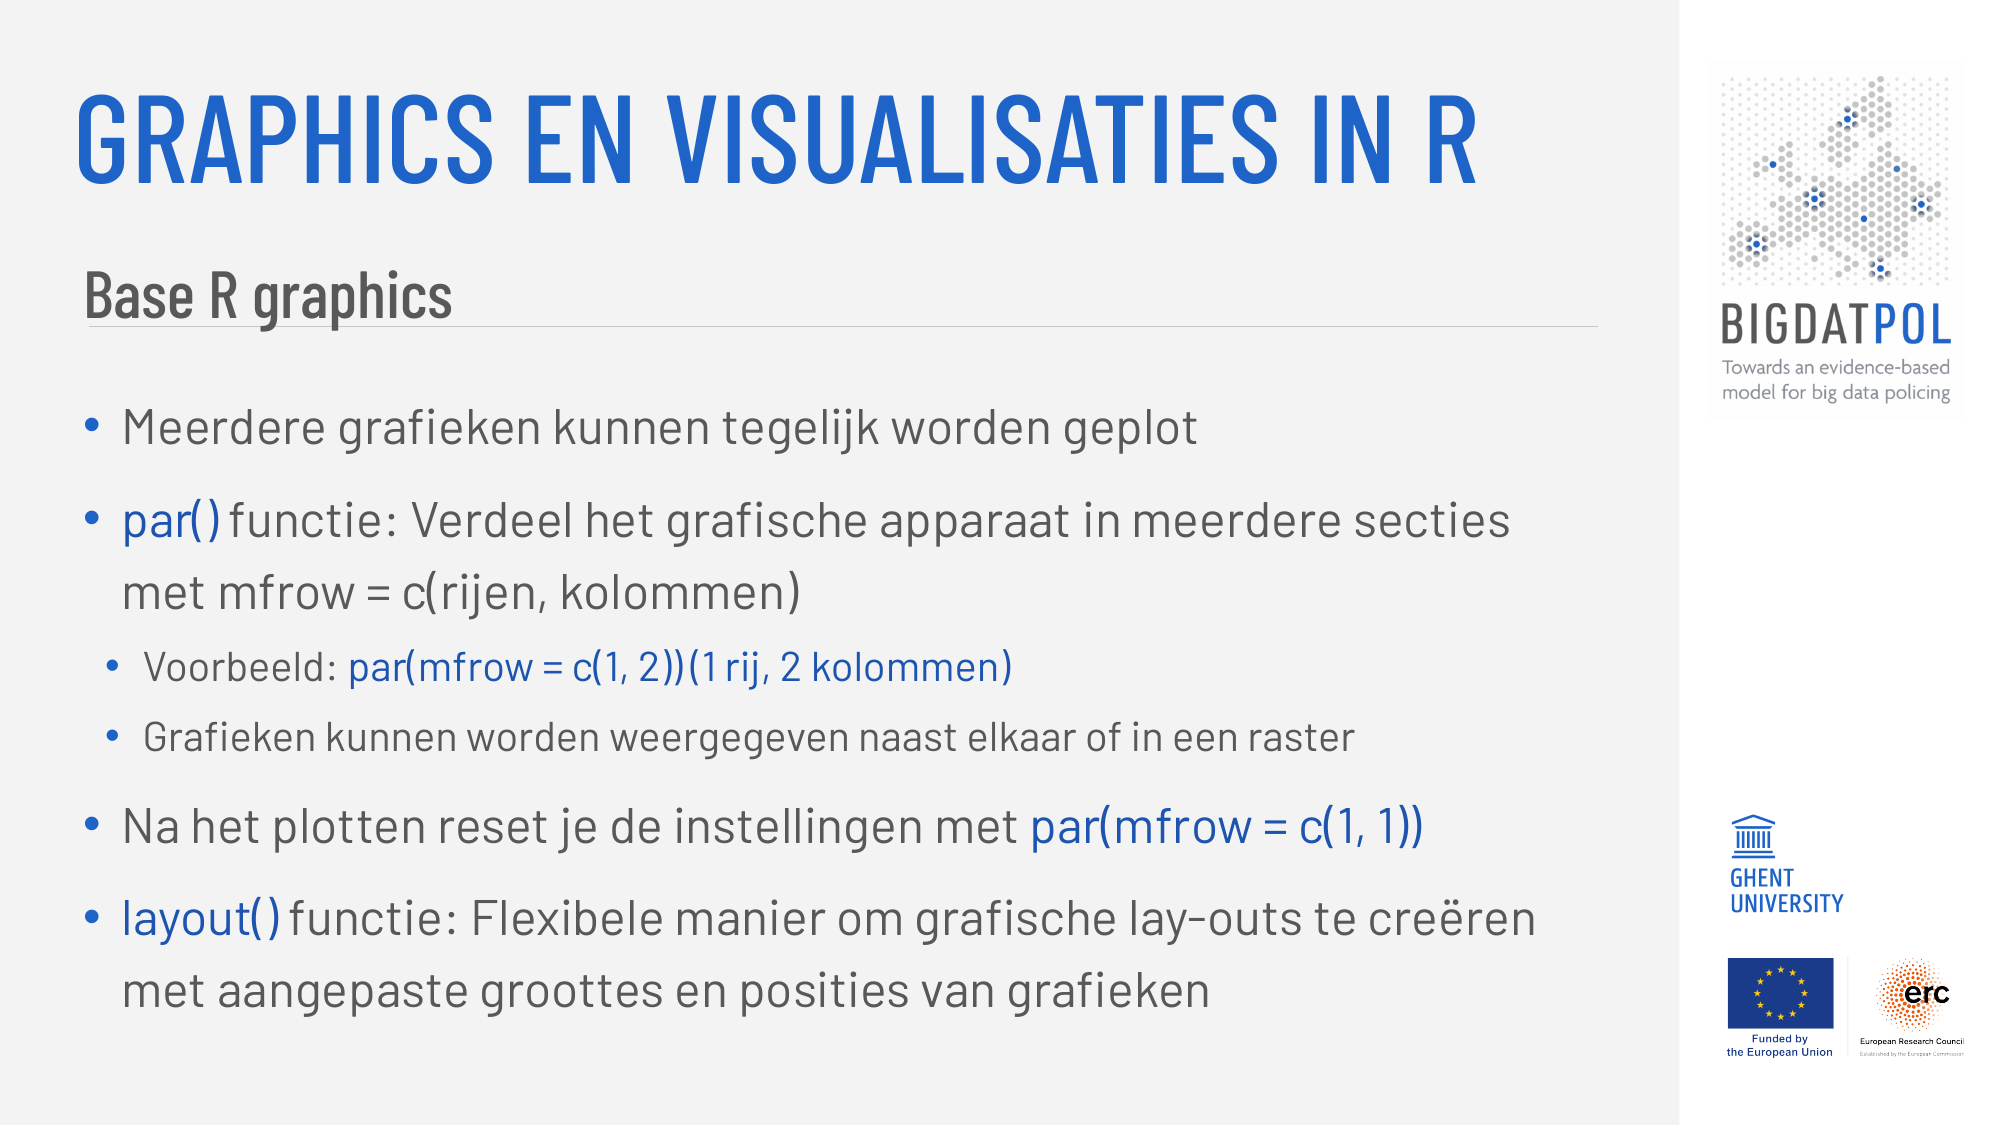

# Graphics en visualisaties in R
Base R graphics
Meerdere grafieken kunnen tegelijk worden geplot
par() functie: Verdeel het grafische apparaat in meerdere secties met mfrow = c(rijen, kolommen)
Voorbeeld: par(mfrow = c(1, 2)) (1 rij, 2 kolommen)
Grafieken kunnen worden weergegeven naast elkaar of in een raster
Na het plotten reset je de instellingen met par(mfrow = c(1, 1))
layout() functie: Flexibele manier om grafische lay-outs te creëren met aangepaste groottes en posities van grafieken